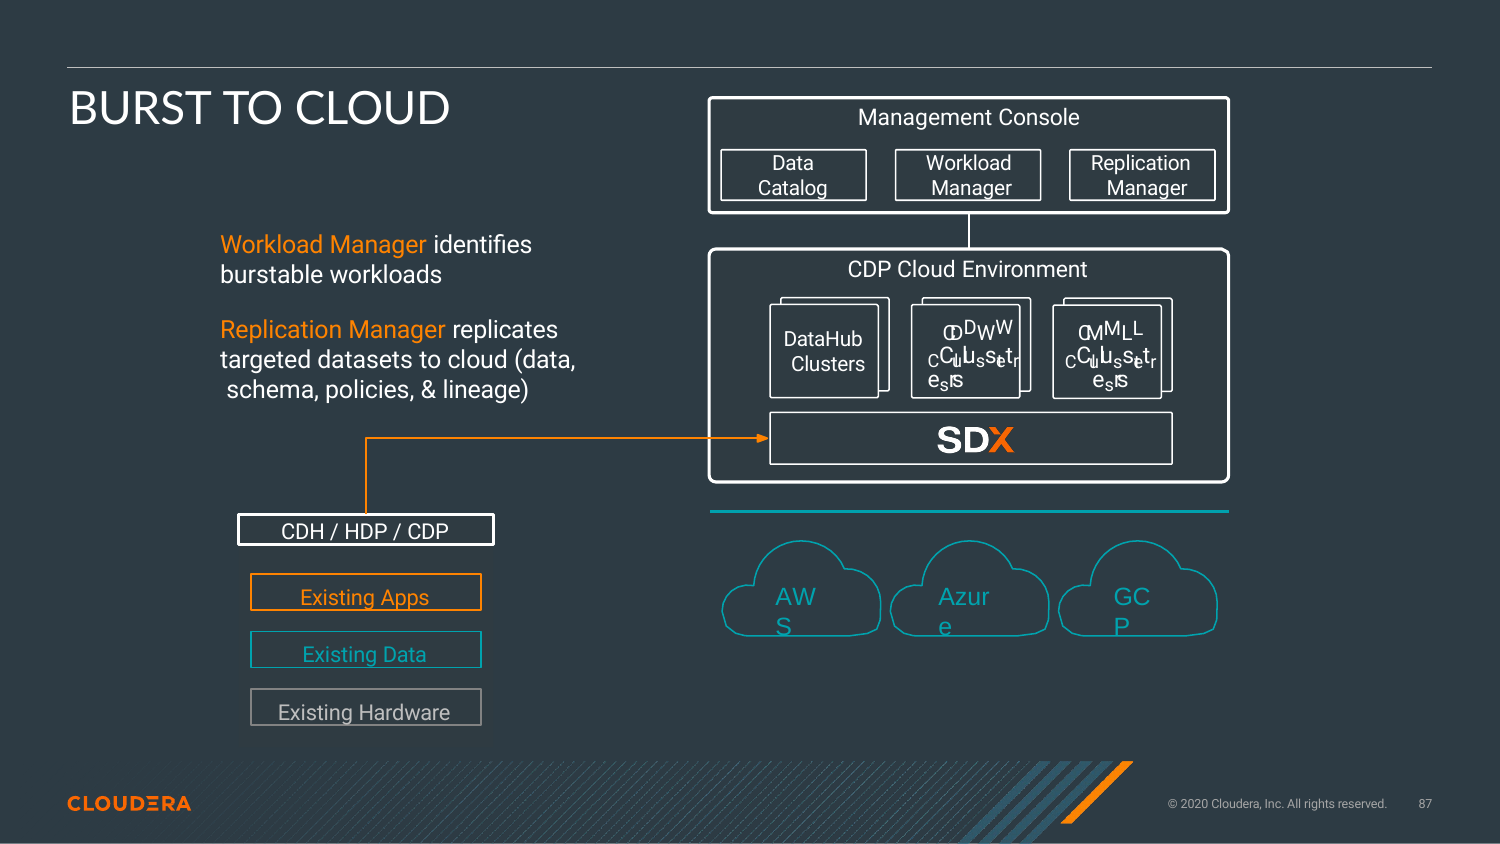

# BURST TO CLOUD

Management Console
Workload  Manager
Data  Catalog
Replication  Manager

Workload Manager identiﬁes  burstable workloads
Replication Manager replicates  targeted datasets to cloud (data,  schema, policies, & lineage)

CDP Cloud Environment

CDDWW
CClulusstetresrs
CMMLL
CClulusstetresrs
DataHub  Clusters

CDH / HDP / CDP

Existing Apps
GCP
AWS
Azure
Existing Data
Existing Hardware

© 2020 Cloudera, Inc. All rights reserved.
87